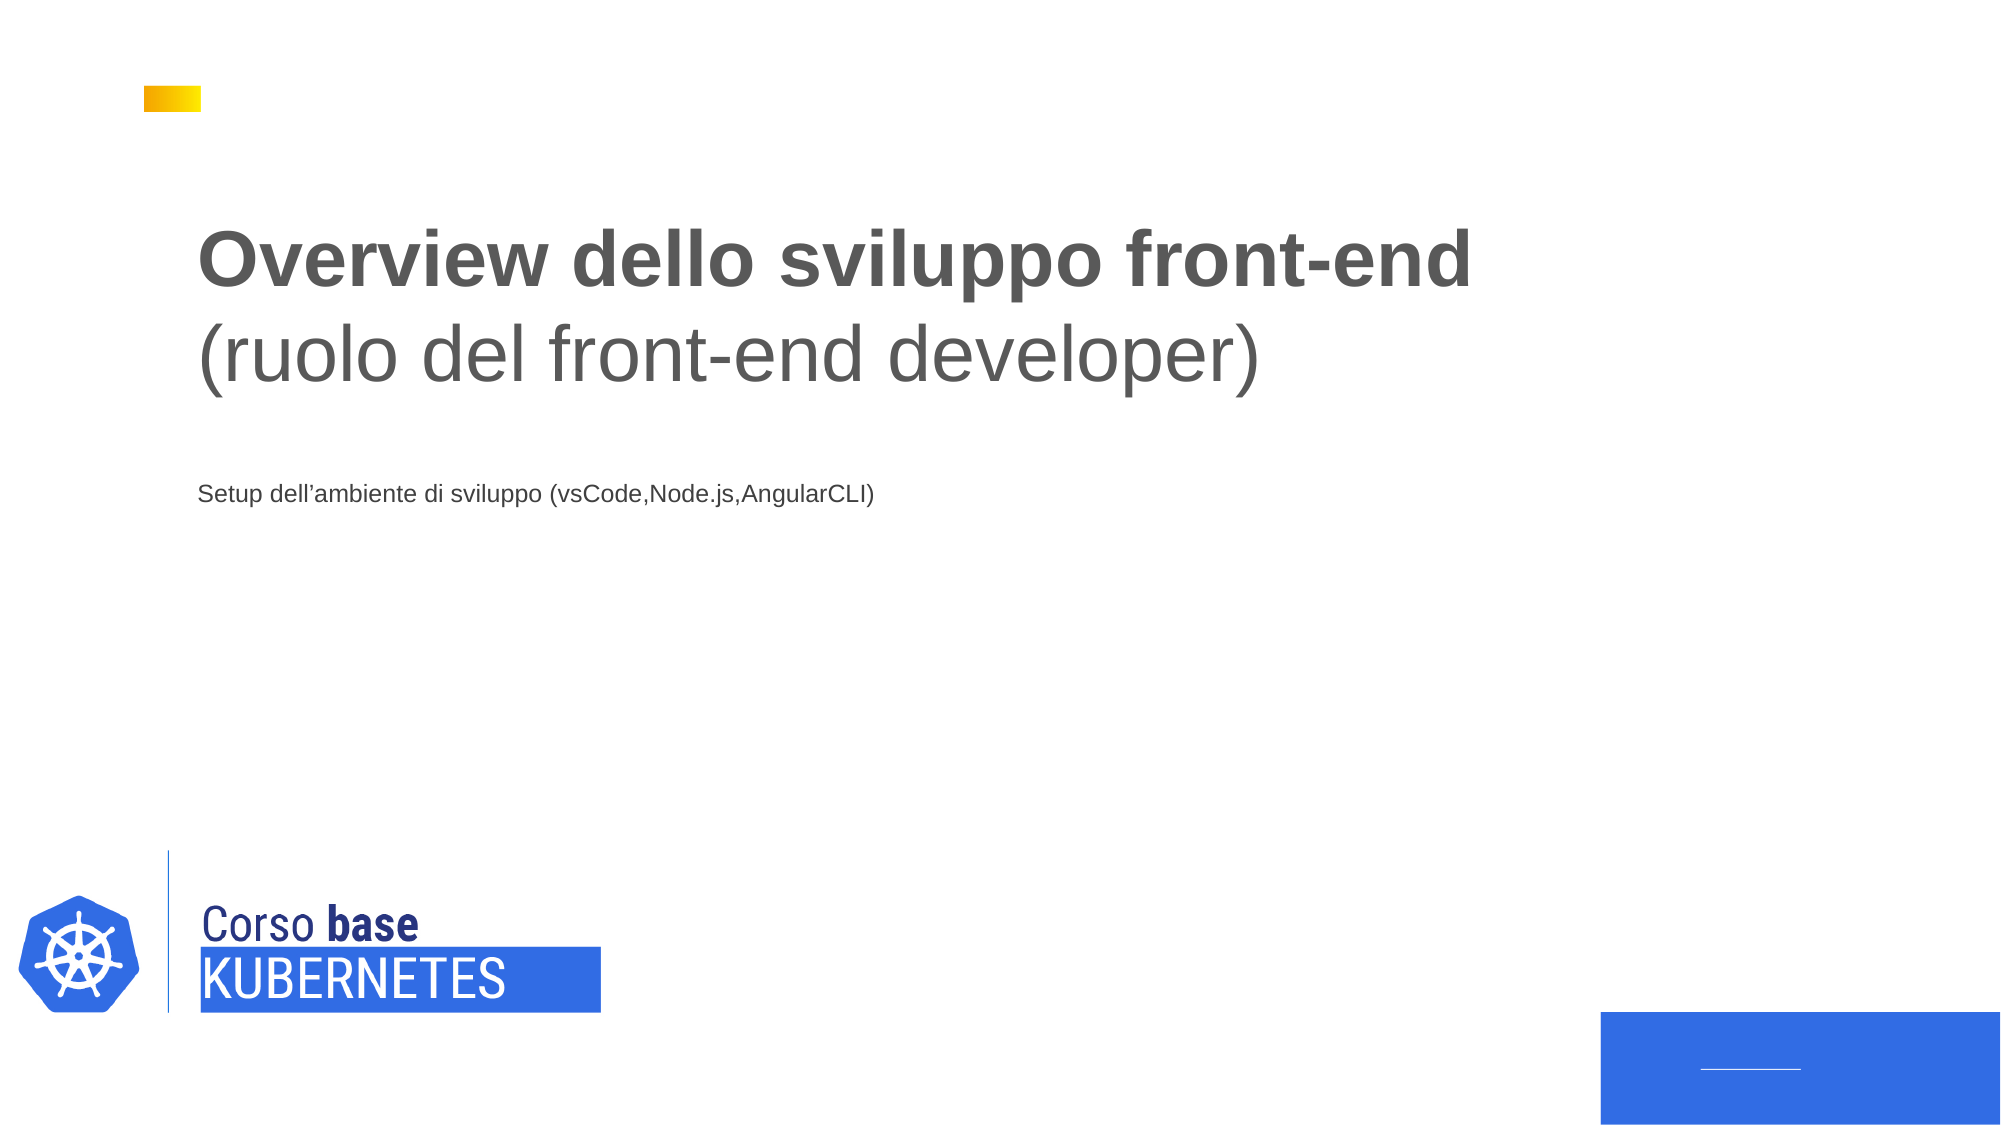

Overview dello sviluppo front-end (ruolo del front-end developer)
Setup dell’ambiente di sviluppo (vsCode,Node.js,AngularCLI)